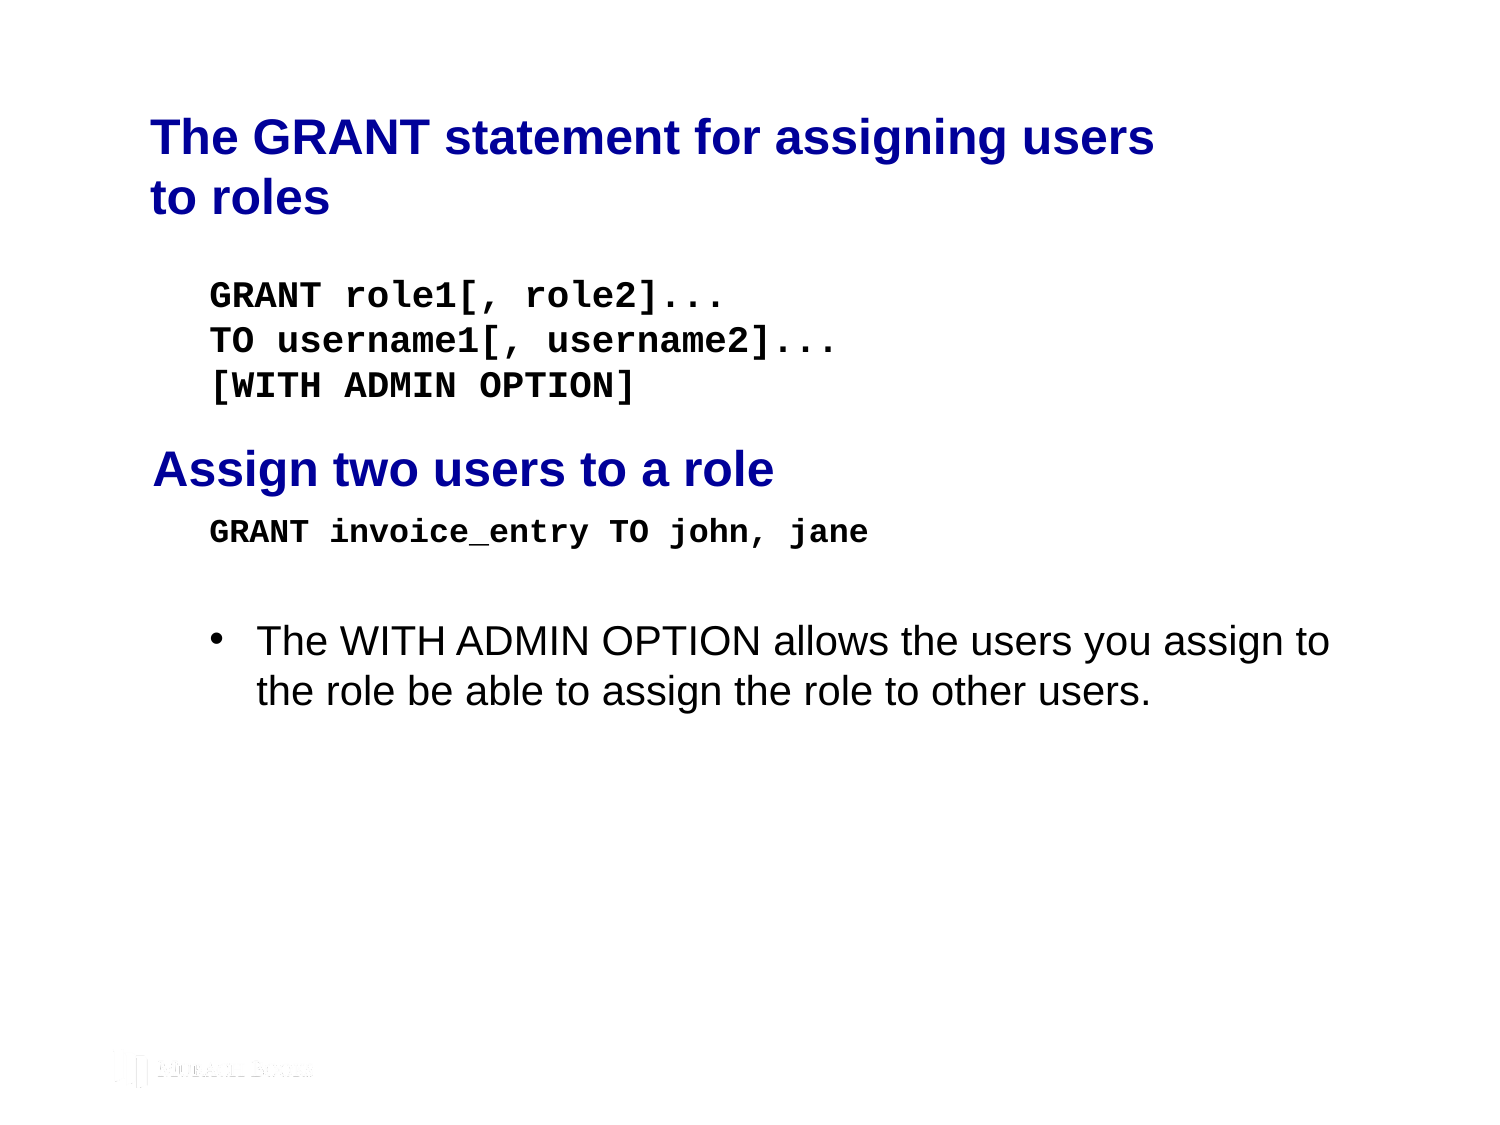

# The GRANT statement for assigning users to roles
GRANT role1[, role2]...
TO username1[, username2]...
[WITH ADMIN OPTION]
Assign two users to a role
GRANT invoice_entry TO john, jane

The WITH ADMIN OPTION allows the users you assign to the role be able to assign the role to other users.

© 2019, Mike Murach & Associates, Inc.
Murach’s MySQL 3rd Edition

C18, Slide 327